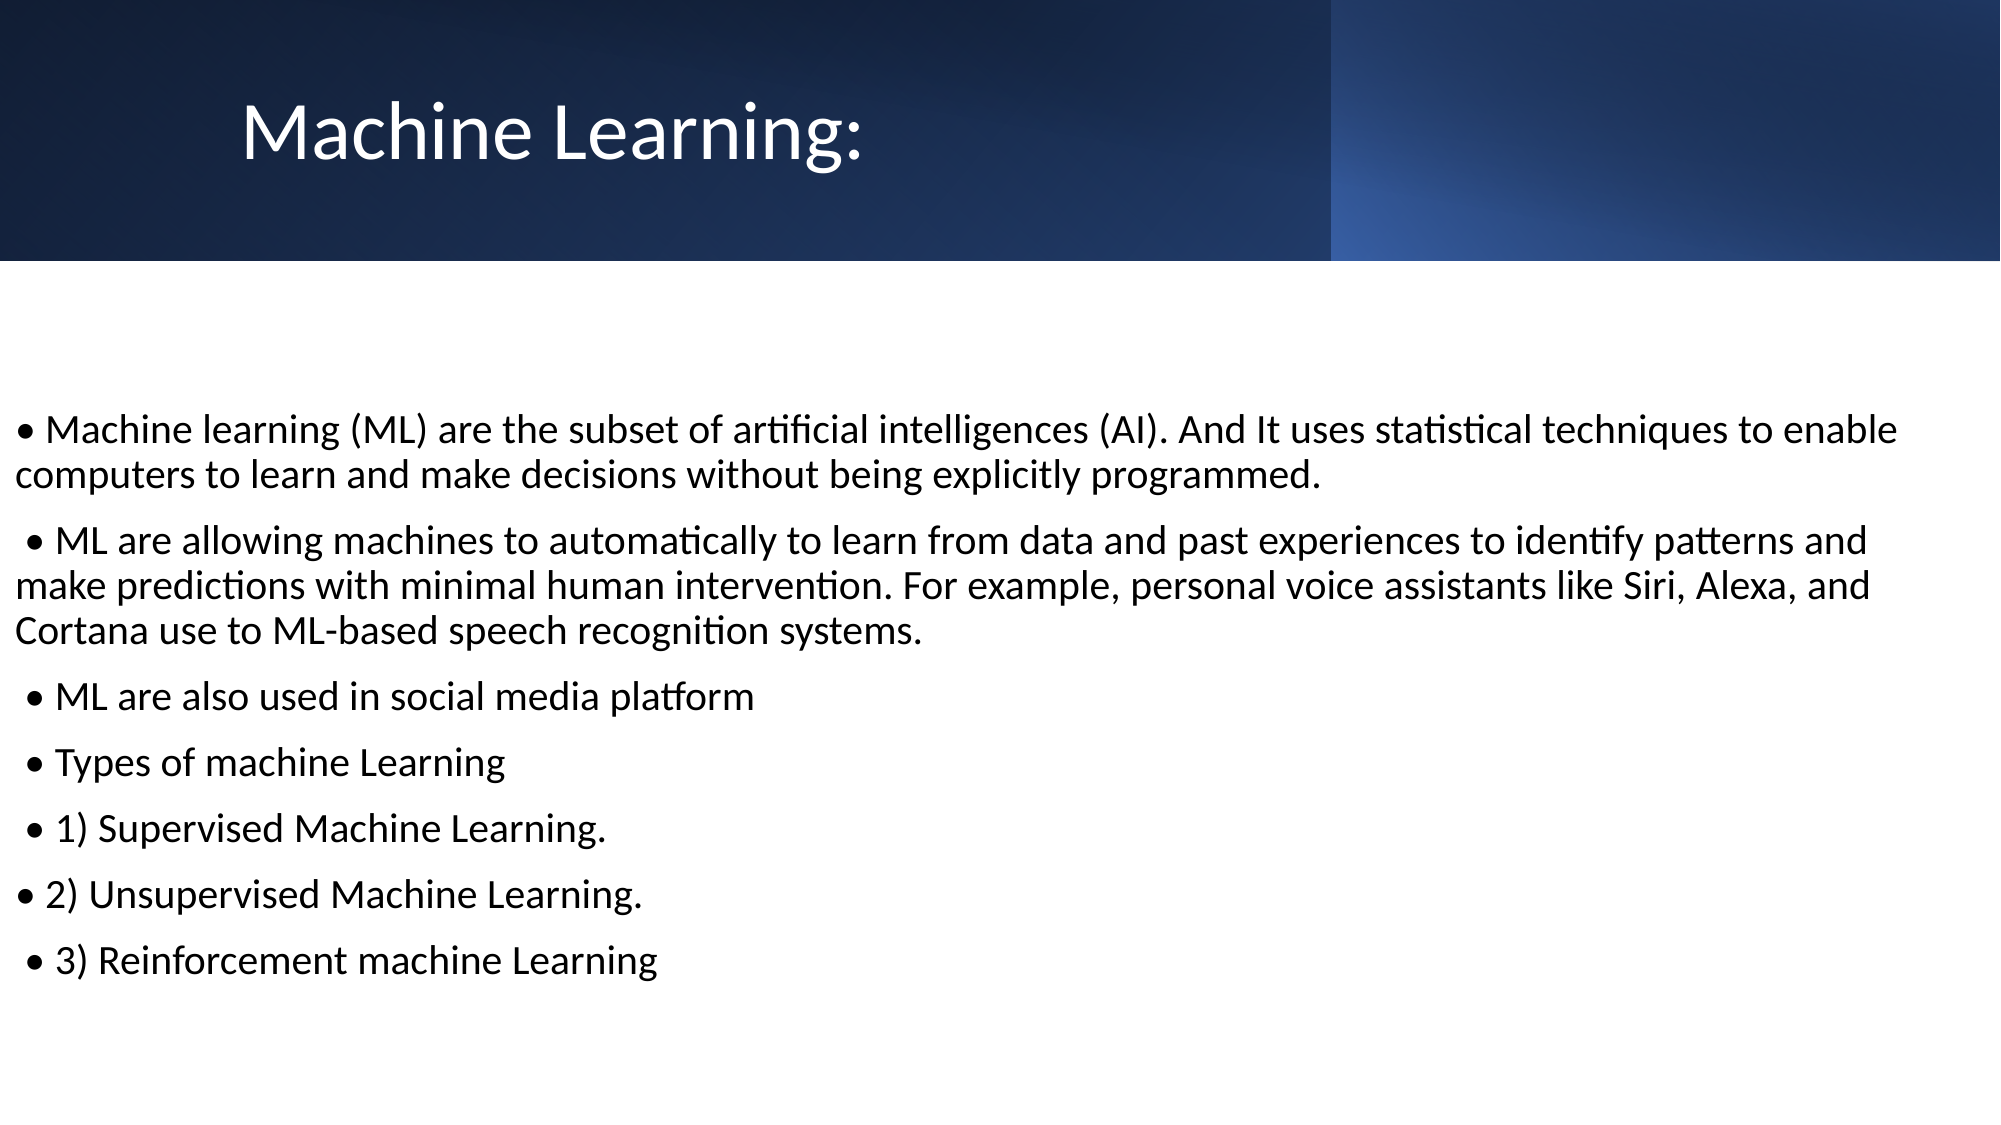

# Machine Learning:
• Machine learning (ML) are the subset of artificial intelligences (AI). And It uses statistical techniques to enable computers to learn and make decisions without being explicitly programmed.
 • ML are allowing machines to automatically to learn from data and past experiences to identify patterns and make predictions with minimal human intervention. For example, personal voice assistants like Siri, Alexa, and Cortana use to ML-based speech recognition systems.
 • ML are also used in social media platform
 • Types of machine Learning
 • 1) Supervised Machine Learning.
• 2) Unsupervised Machine Learning.
 • 3) Reinforcement machine Learning